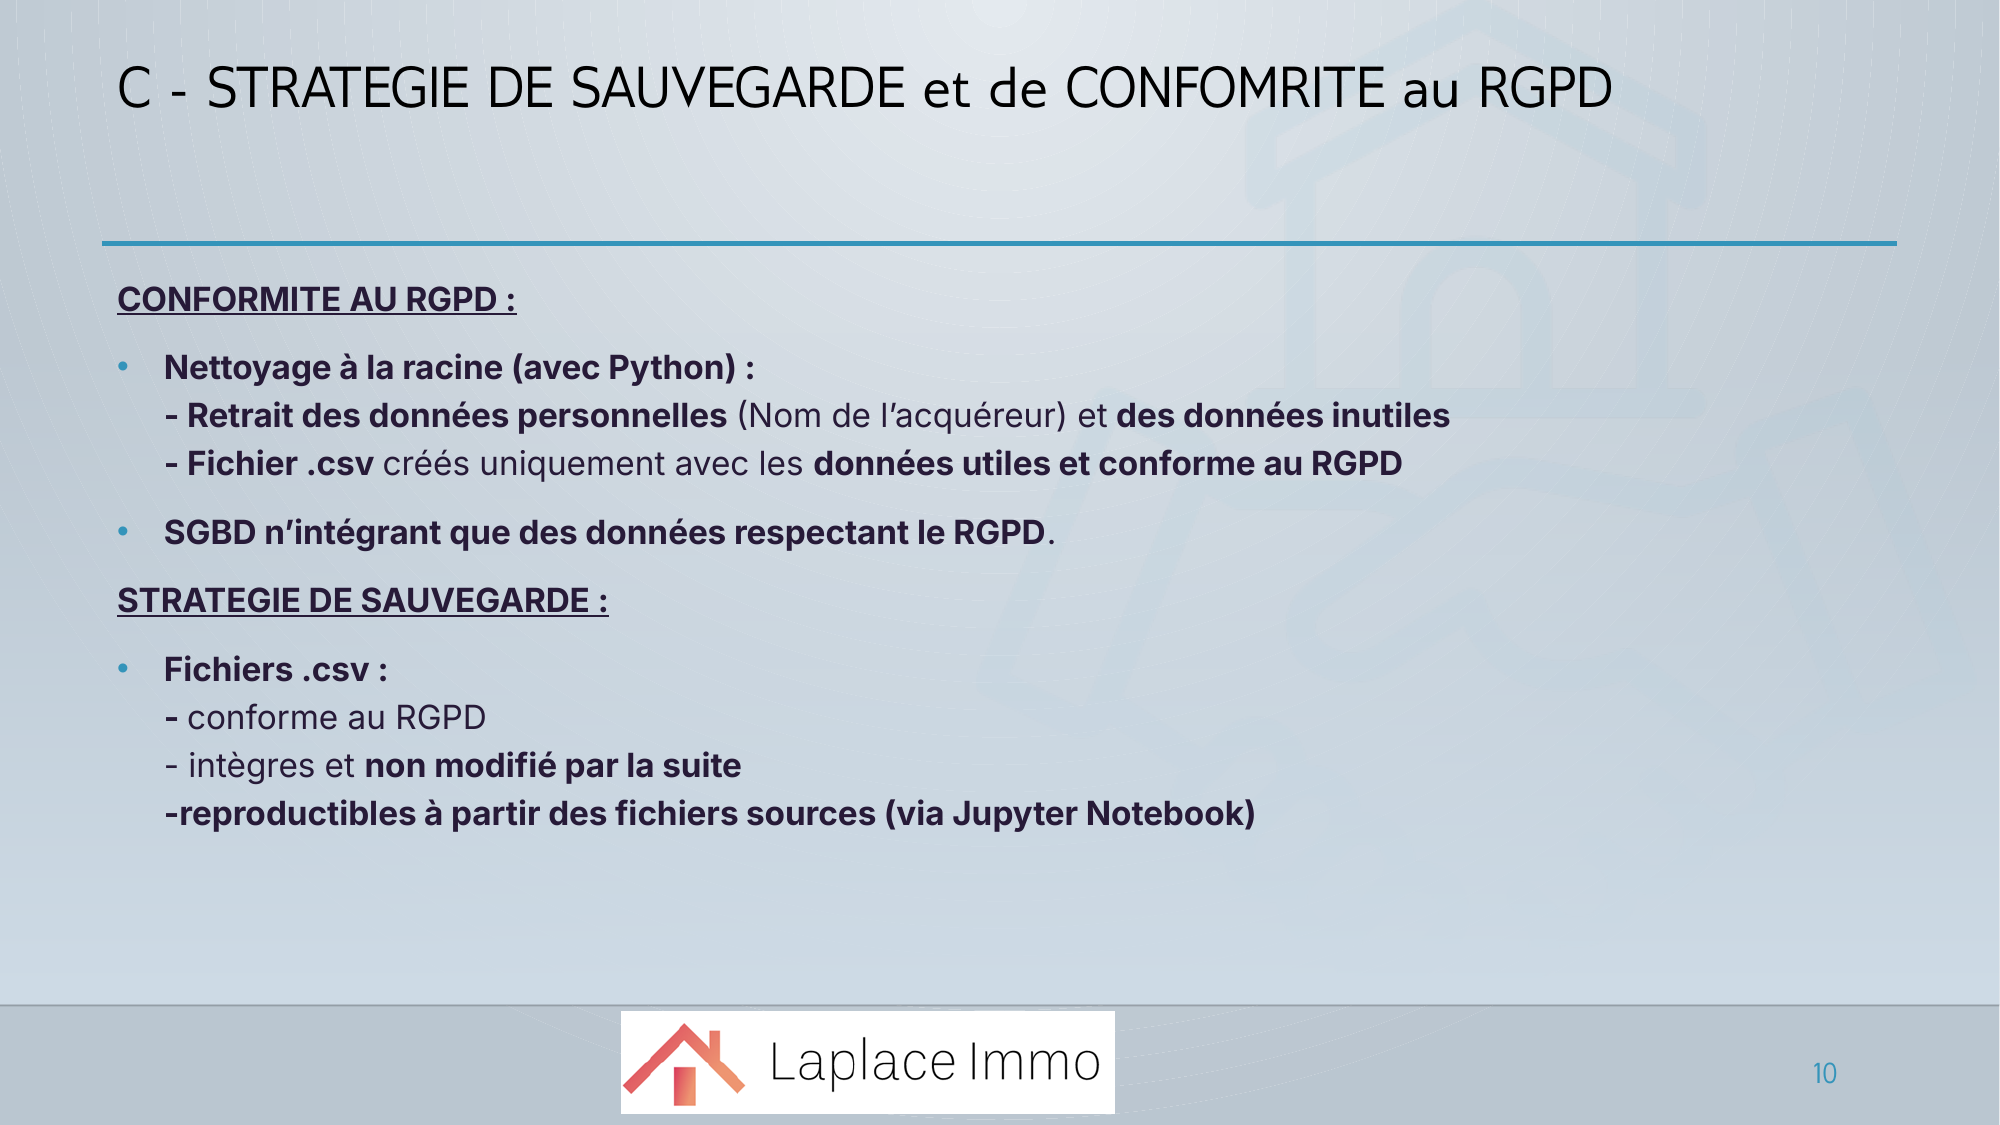

# C - STRATEGIE DE SAUVEGARDE et de CONFOMRITE au RGPD
CONFORMITE AU RGPD :
Nettoyage à la racine (avec Python) :
- Retrait des données personnelles (Nom de l’acquéreur) et des données inutiles
- Fichier .csv créés uniquement avec les données utiles et conforme au RGPD
SGBD n’intégrant que des données respectant le RGPD.
STRATEGIE DE SAUVEGARDE :
Fichiers .csv :
- conforme au RGPD
- intègres et non modifié par la suite
-reproductibles à partir des fichiers sources (via Jupyter Notebook)
10